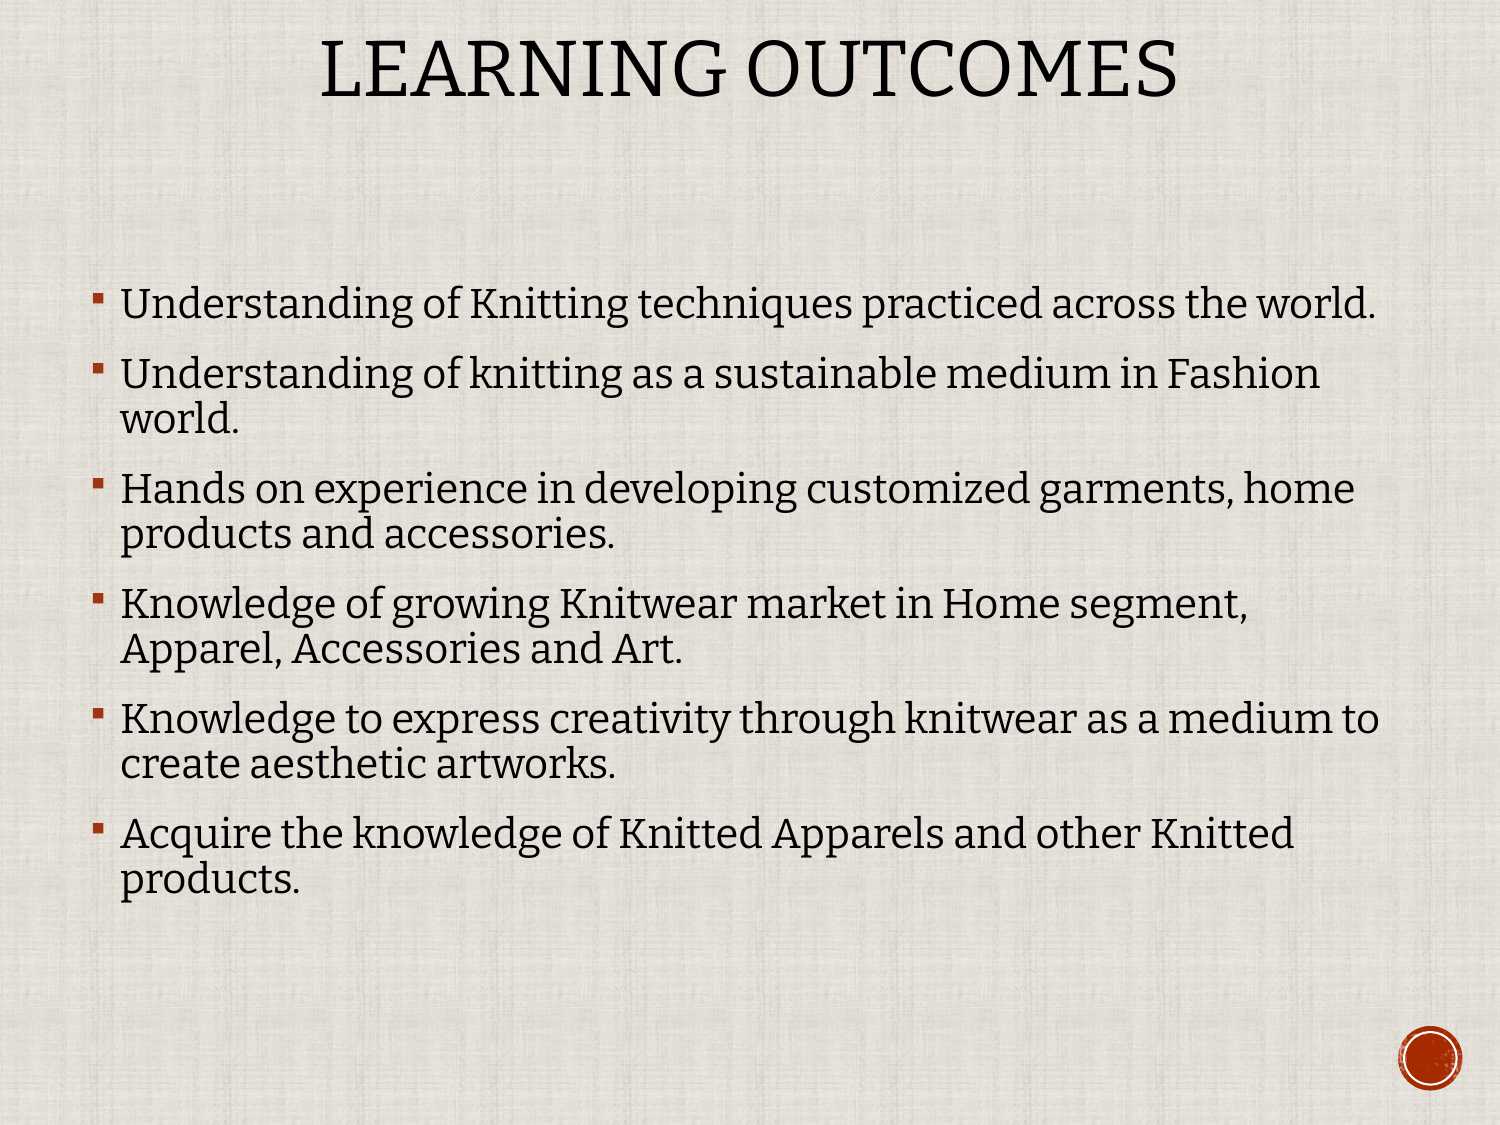

# Learning Outcomes
Understanding of Knitting techniques practiced across the world.
Understanding of knitting as a sustainable medium in Fashion world.
Hands on experience in developing customized garments, home products and accessories.
Knowledge of growing Knitwear market in Home segment, Apparel, Accessories and Art.
Knowledge to express creativity through knitwear as a medium to create aesthetic artworks.
Acquire the knowledge of Knitted Apparels and other Knitted products.